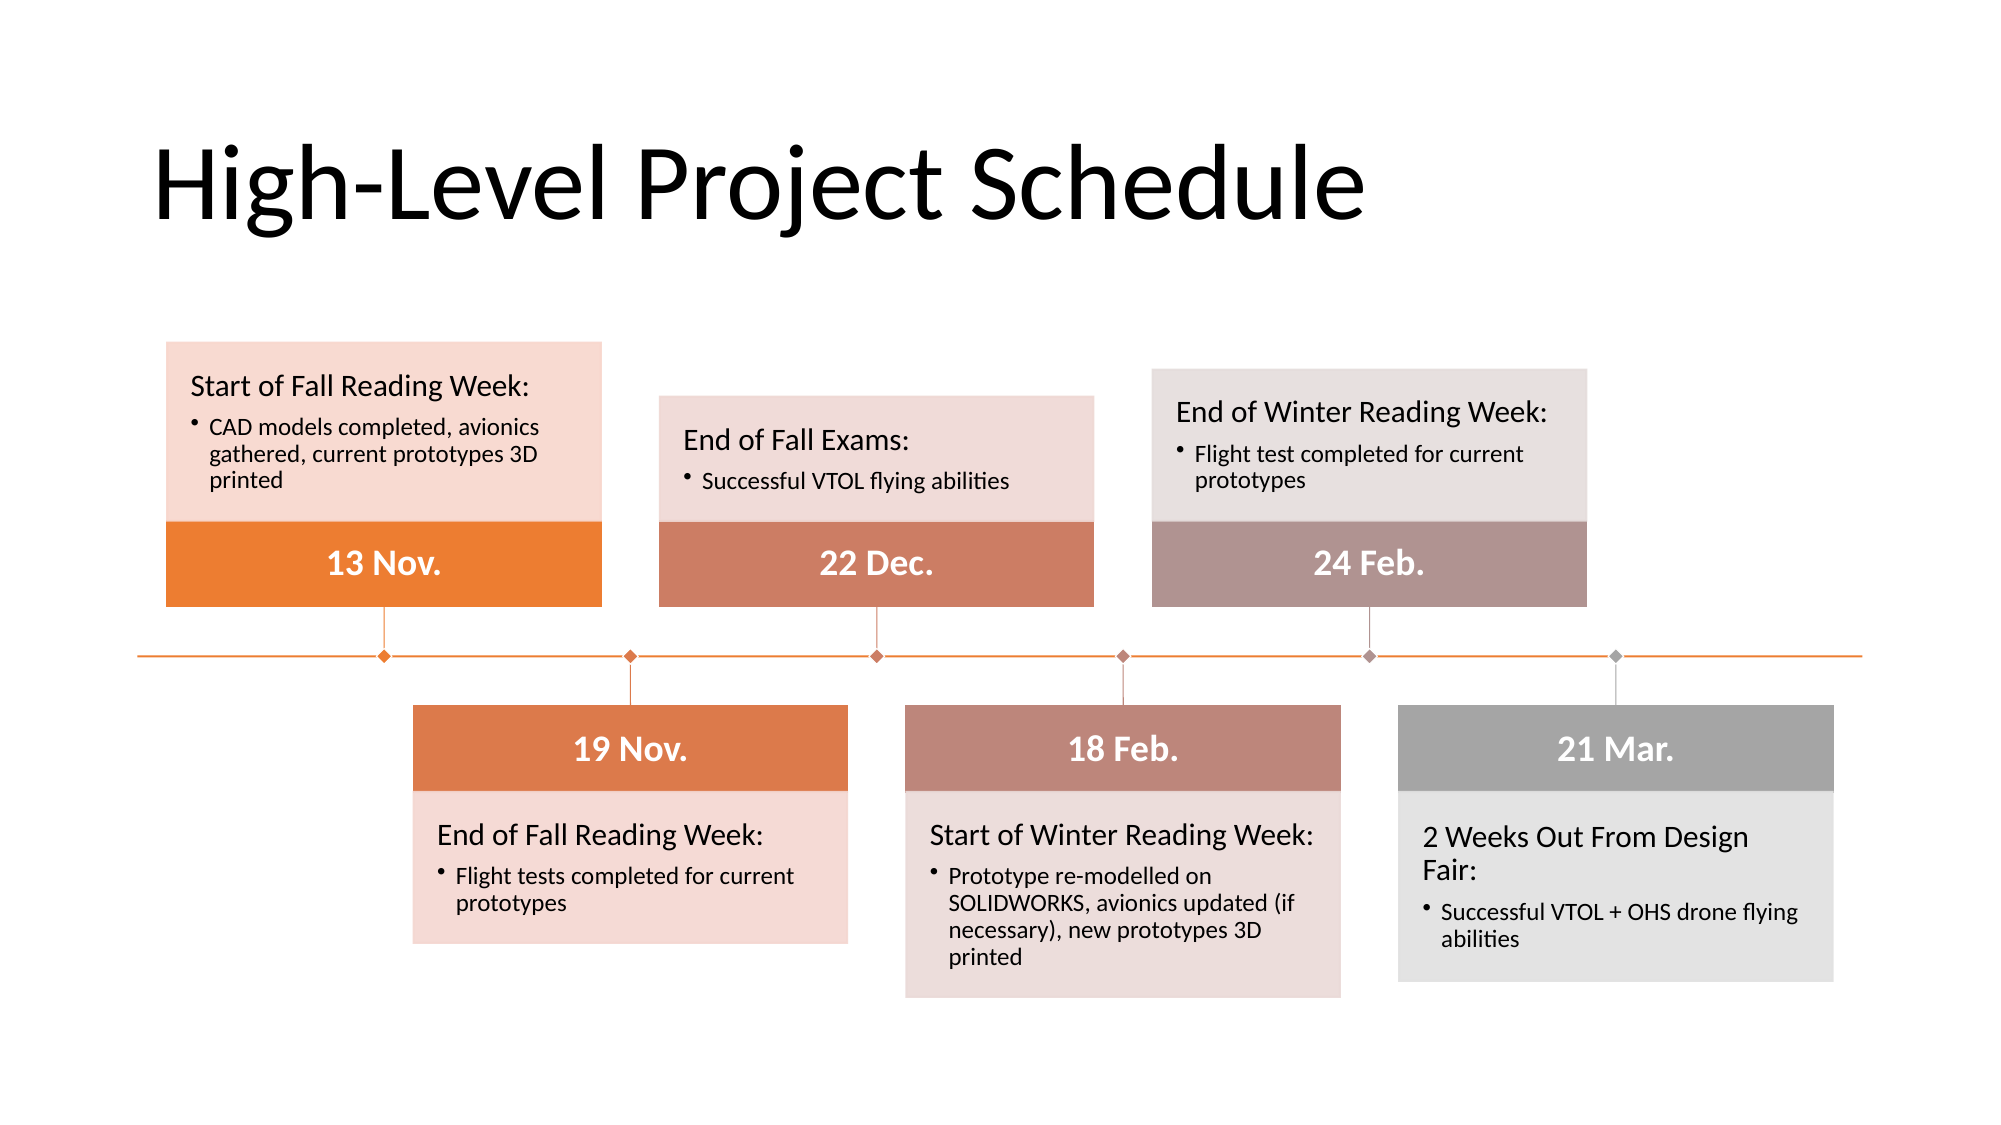

# High-Level Project Schedule
13 Nov.
Start of Fall Reading Week:
CAD models completed, avionics gathered, current prototypes 3D printed
19 Nov.
End of Fall Reading Week:
Flight tests completed for current prototypes
22 Dec.
End of Fall Exams:
Successful VTOL flying abilities
18 Feb.
Start of Winter Reading Week:
Prototype re-modelled on SOLIDWORKS, avionics updated (if necessary), new prototypes 3D printed
24 Feb.
End of Winter Reading Week:
Flight test completed for current prototypes
21 Mar.
2 Weeks Out From Design Fair:
Successful VTOL + OHS drone flying abilities
10